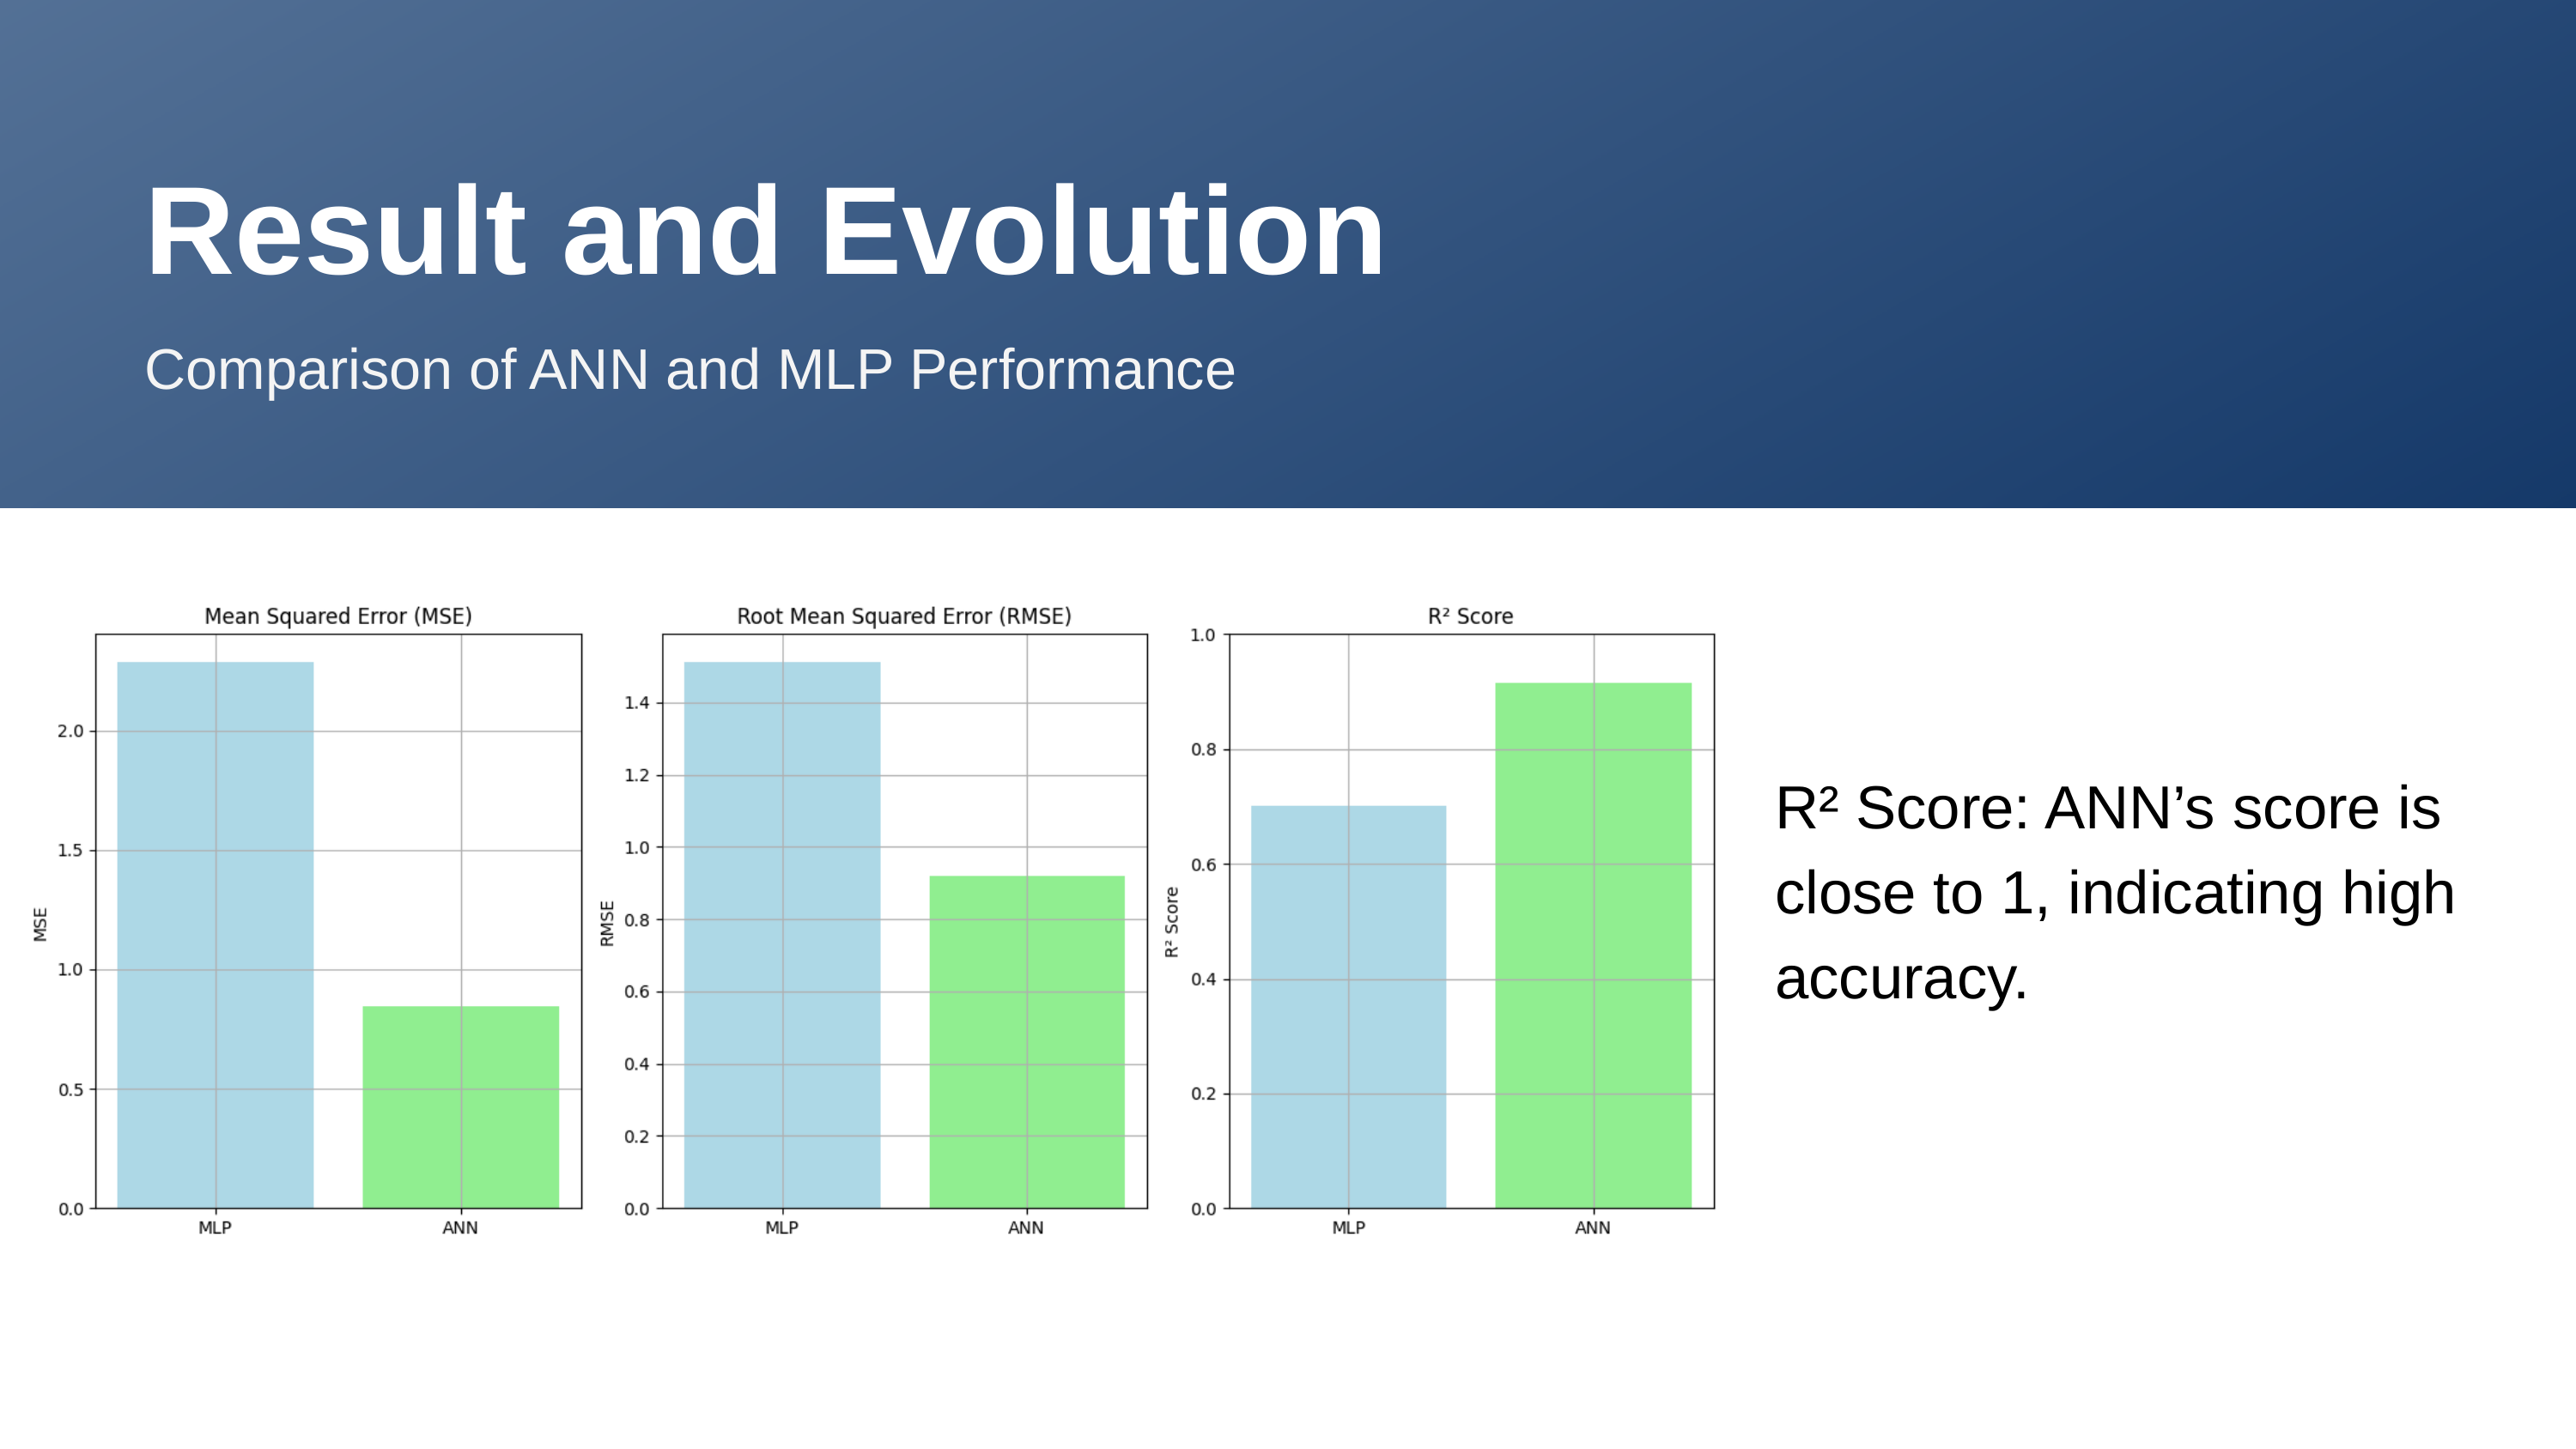

Result and Evolution
Comparison of ANN and MLP Performance

R² Score: ANN’s score is close to 1, indicating high accuracy.